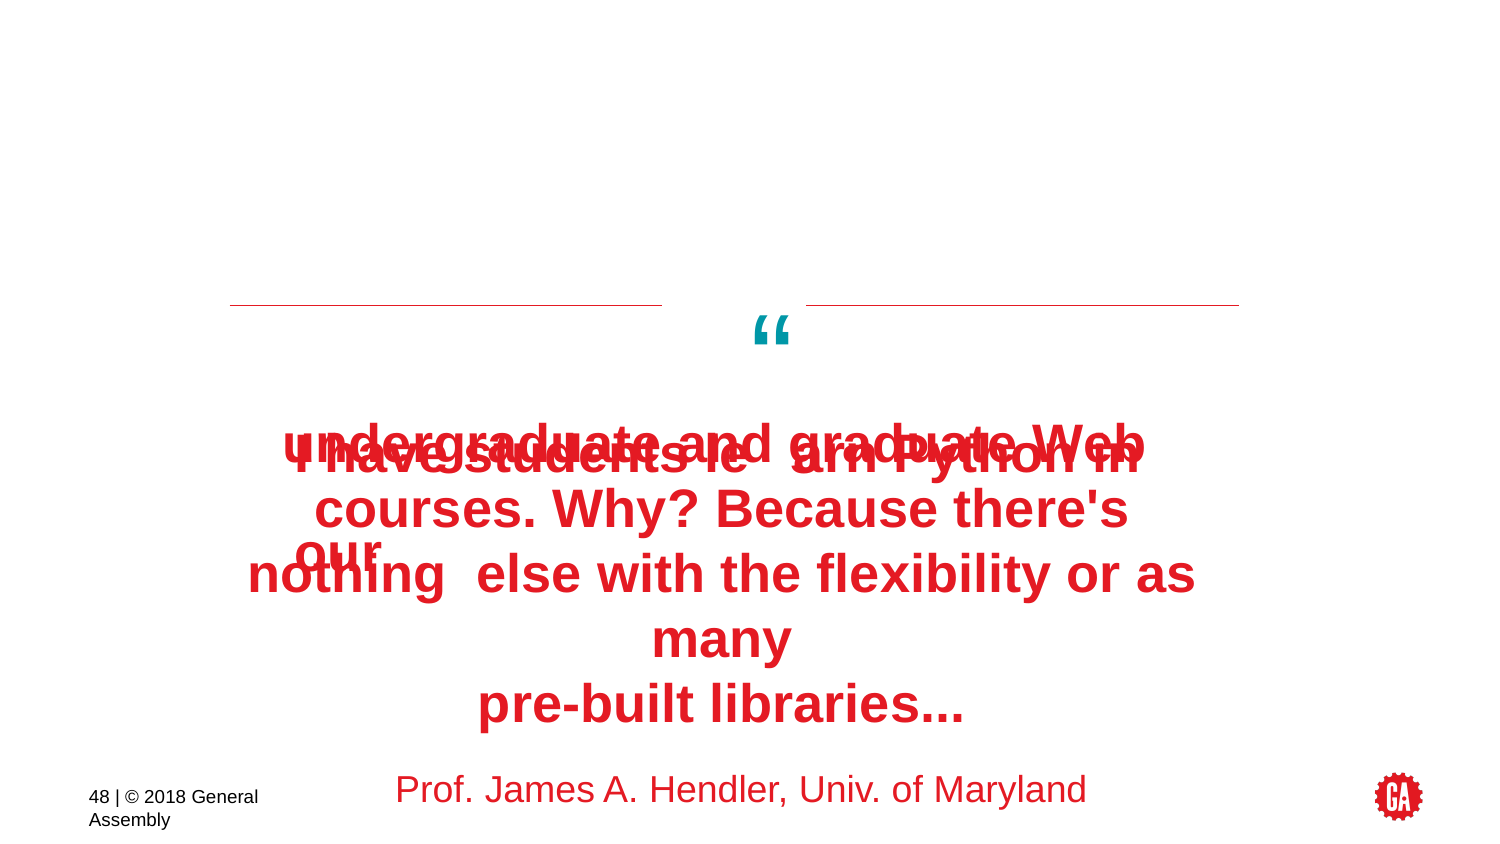

# I have students le“arn Python in our

undergraduate and graduate Web  courses. Why? Because there's nothing  else with the ﬂexibility or as many
pre-built libraries...
Prof. James A. Hendler, Univ. of Maryland
48 | © 2018 General Assembly